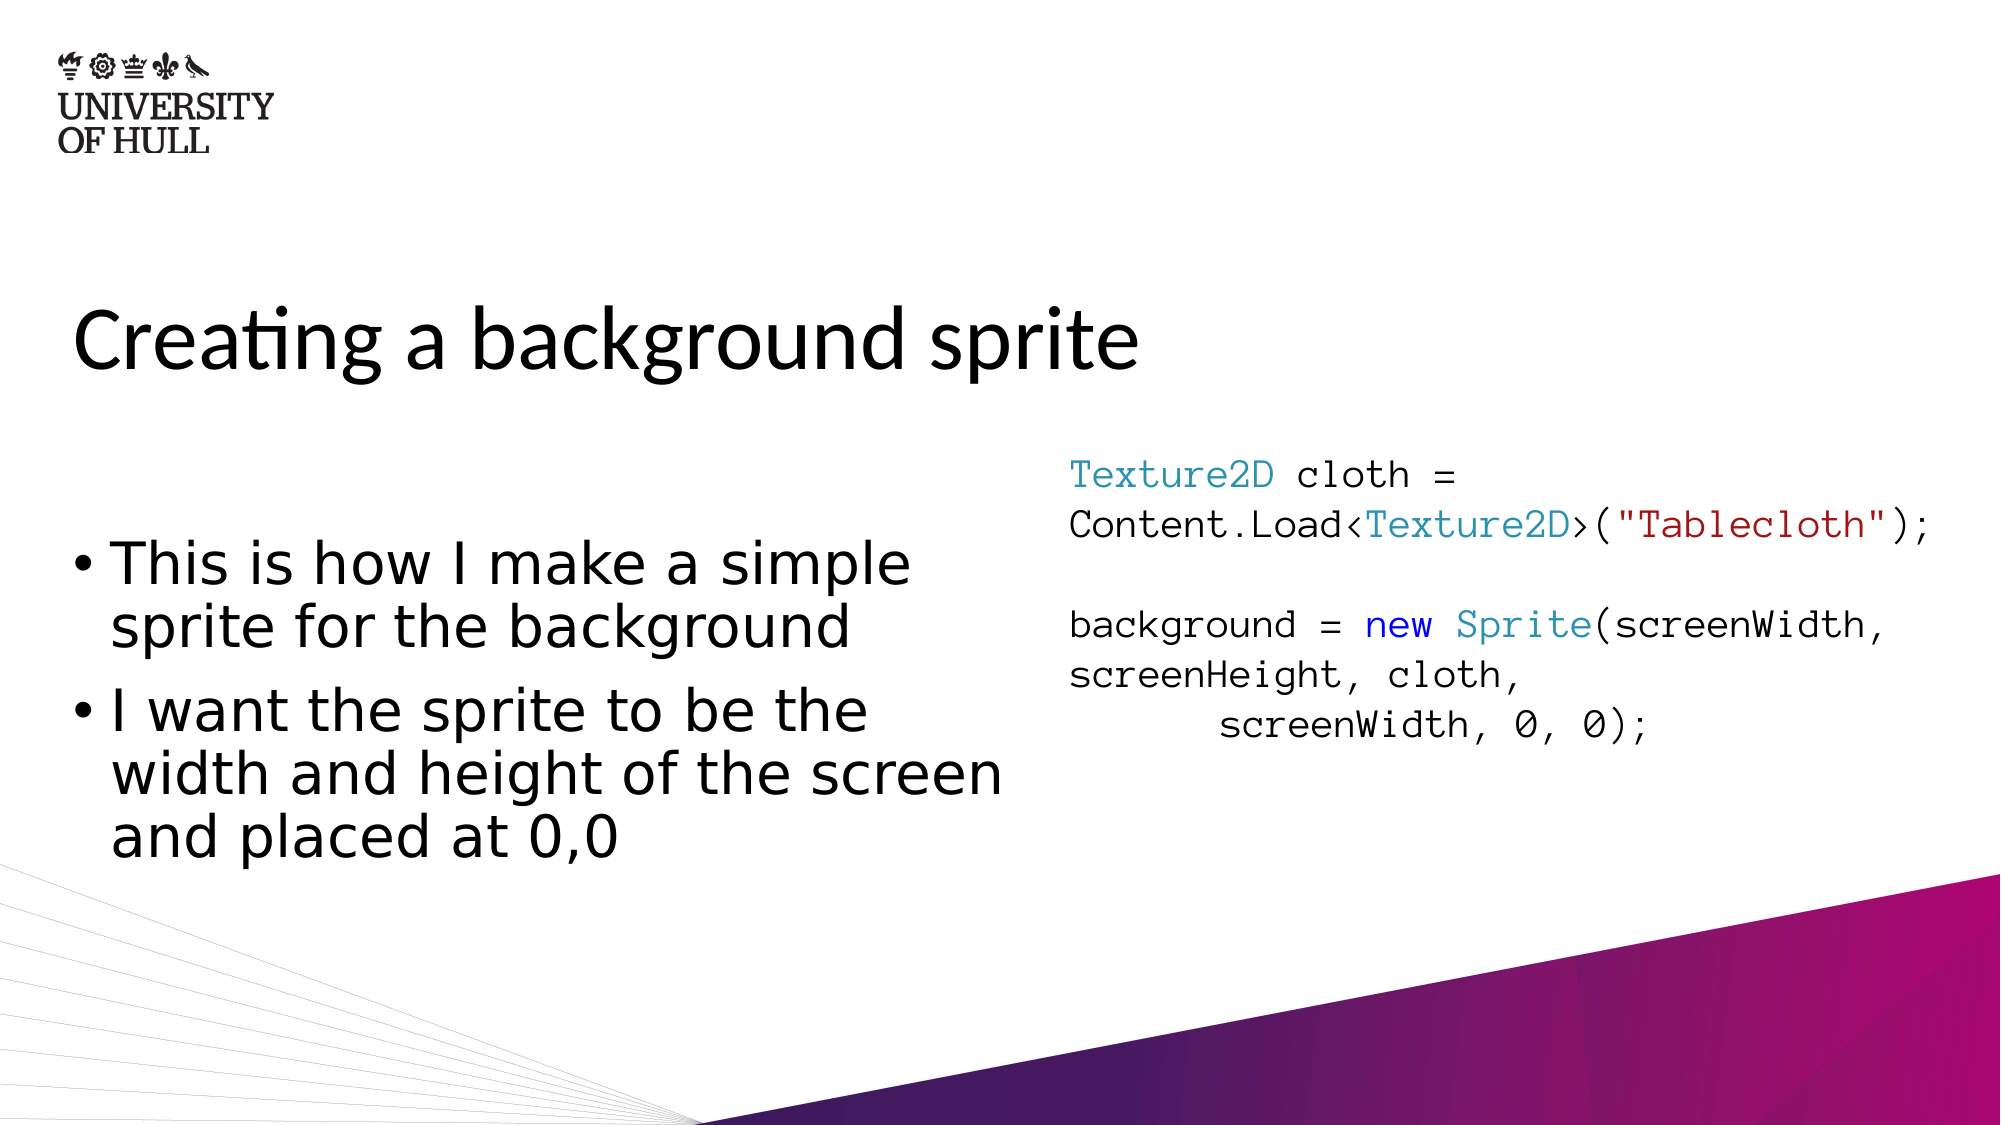

# Creating a background sprite
Texture2D cloth = Content.Load<Texture2D>("Tablecloth");

background = new Sprite(screenWidth, 	screenHeight, cloth,
	screenWidth, 0, 0);
This is how I make a simple sprite for the background
I want the sprite to be the width and height of the screen and placed at 0,0